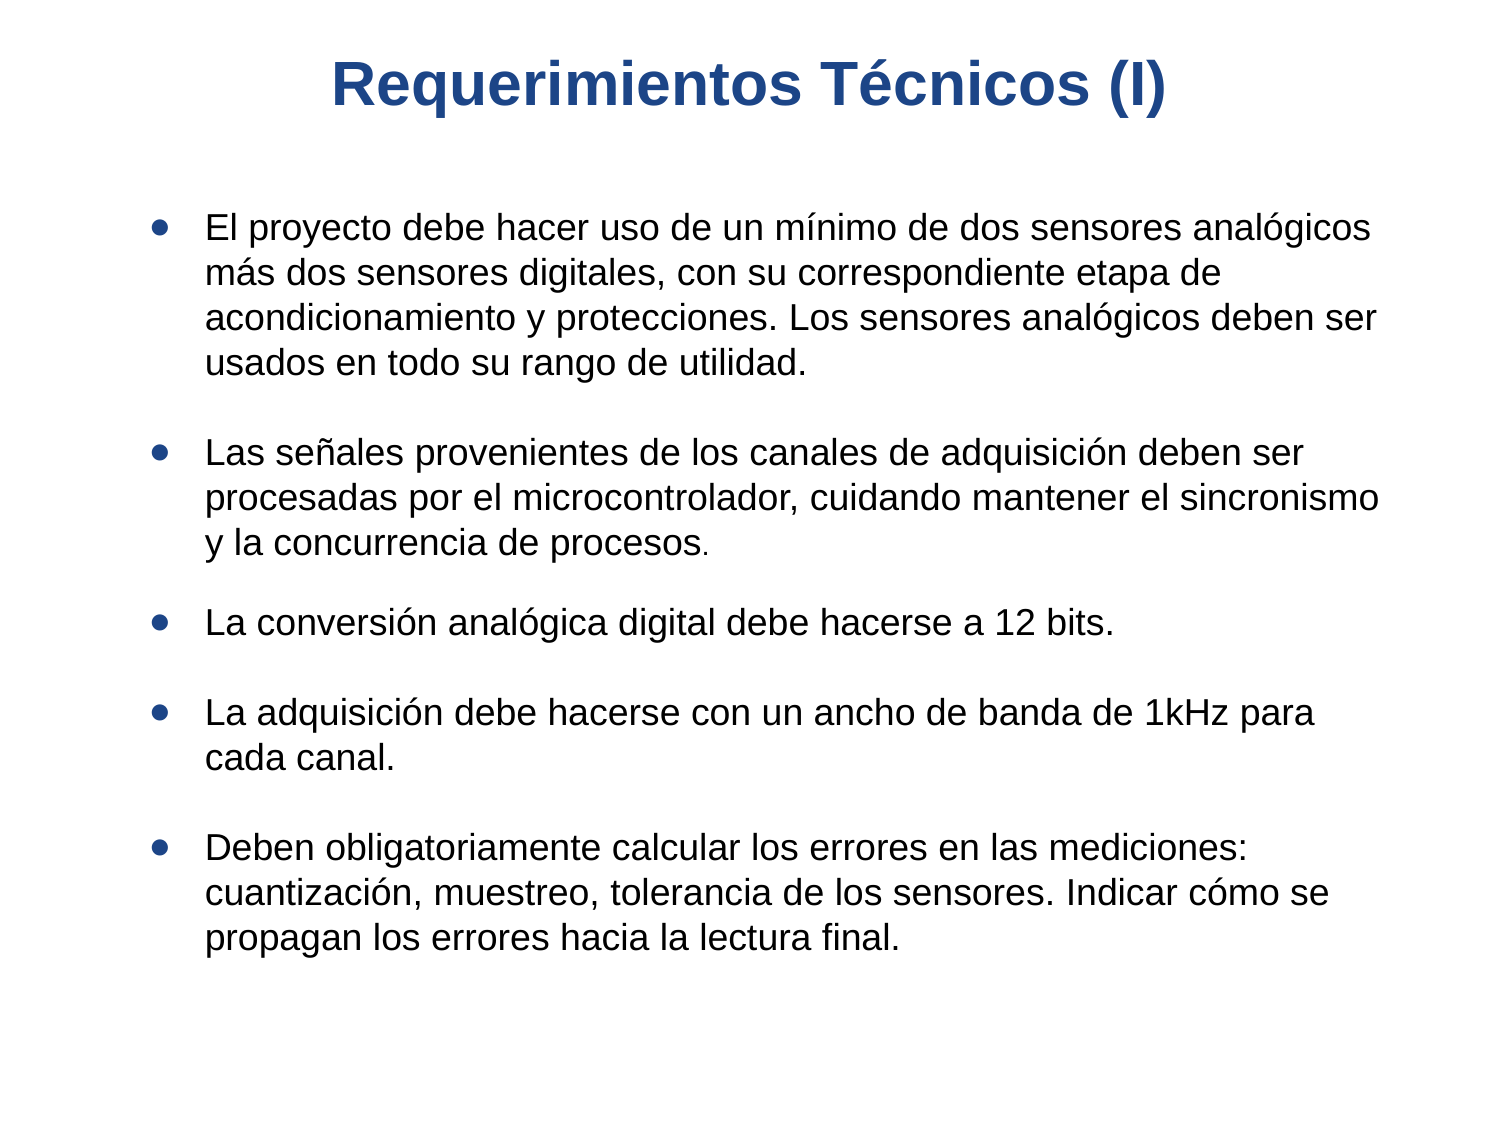

# Requerimientos Técnicos (I)
El proyecto debe hacer uso de un mínimo de dos sensores analógicos más dos sensores digitales, con su correspondiente etapa de acondicionamiento y protecciones. Los sensores analógicos deben ser usados en todo su rango de utilidad.
Las señales provenientes de los canales de adquisición deben ser procesadas por el microcontrolador, cuidando mantener el sincronismo y la concurrencia de procesos.
La conversión analógica digital debe hacerse a 12 bits.
La adquisición debe hacerse con un ancho de banda de 1kHz para cada canal.
Deben obligatoriamente calcular los errores en las mediciones: cuantización, muestreo, tolerancia de los sensores. Indicar cómo se propagan los errores hacia la lectura final.